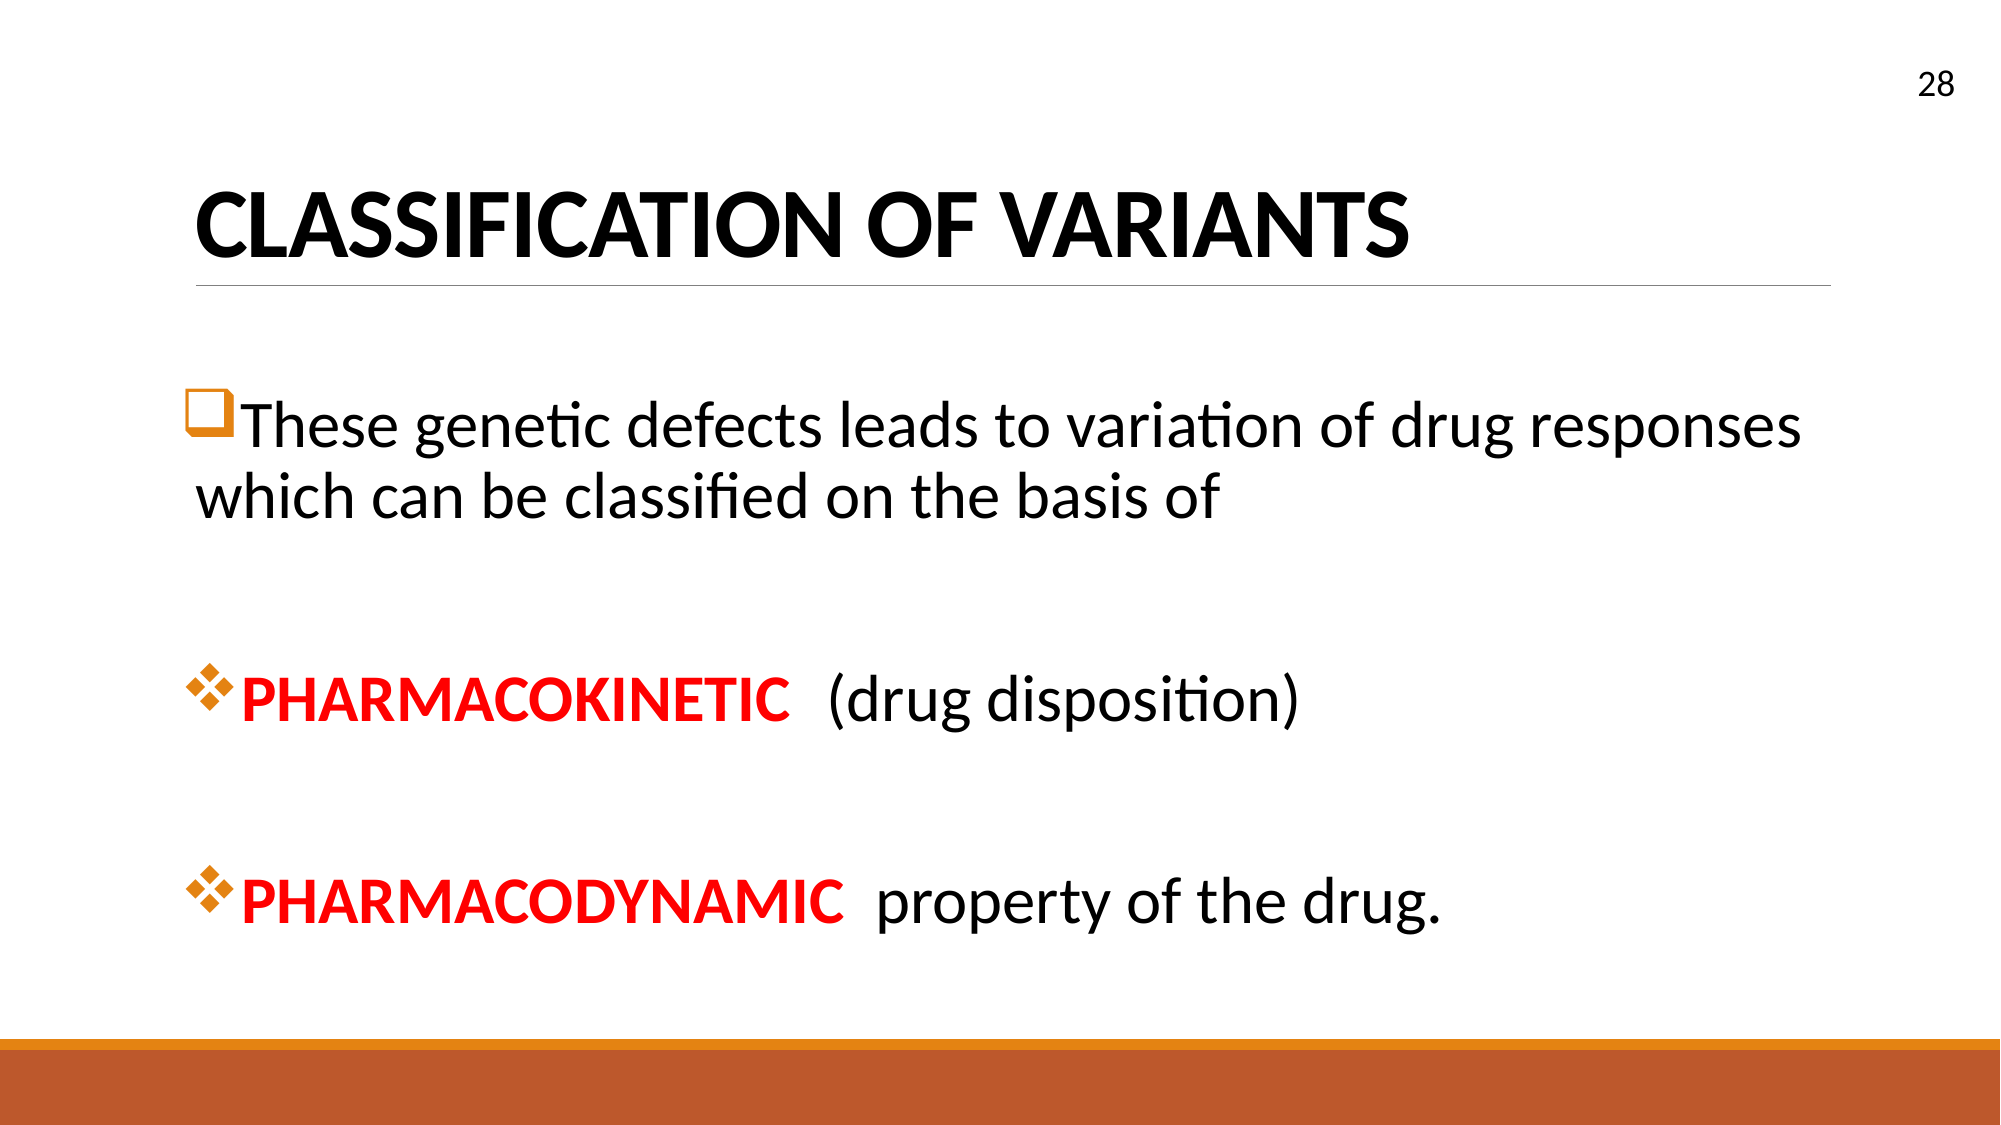

# CLASSIFICATION OF VARIANTS
28

These genetic defects leads to variation of drug responses which can be classified on the basis of

PHARMACOKINETICC(drug disposition)

PHARMACODYNAMIC  property of the drug.